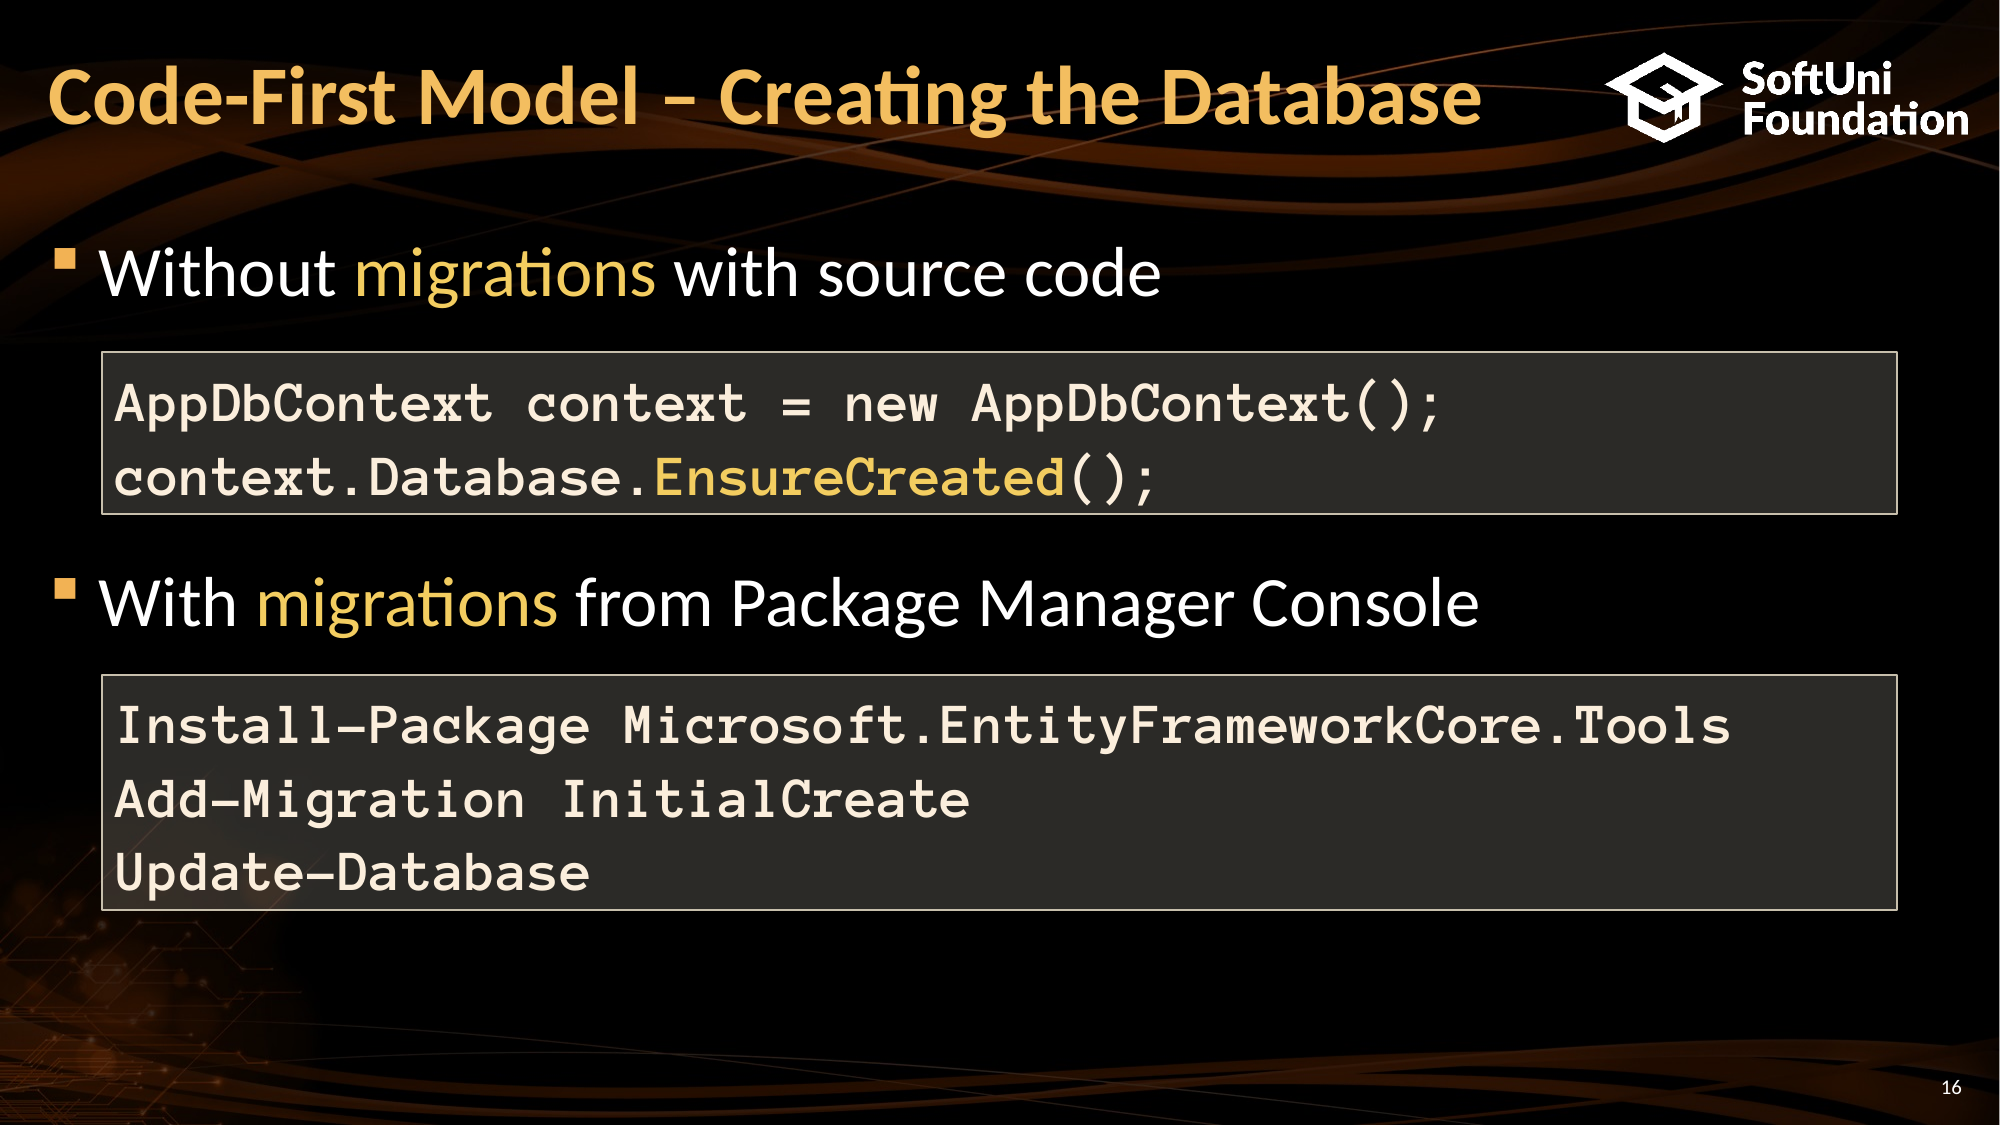

# Code-First Model – Creating the Database
Without migrations with source code

With migrations from Package Manager Console

AppDbContext context = new AppDbContext();
context.Database.EnsureCreated();
Install-Package Microsoft.EntityFrameworkCore.Tools
Add-Migration InitialCreate
Update-Database
16